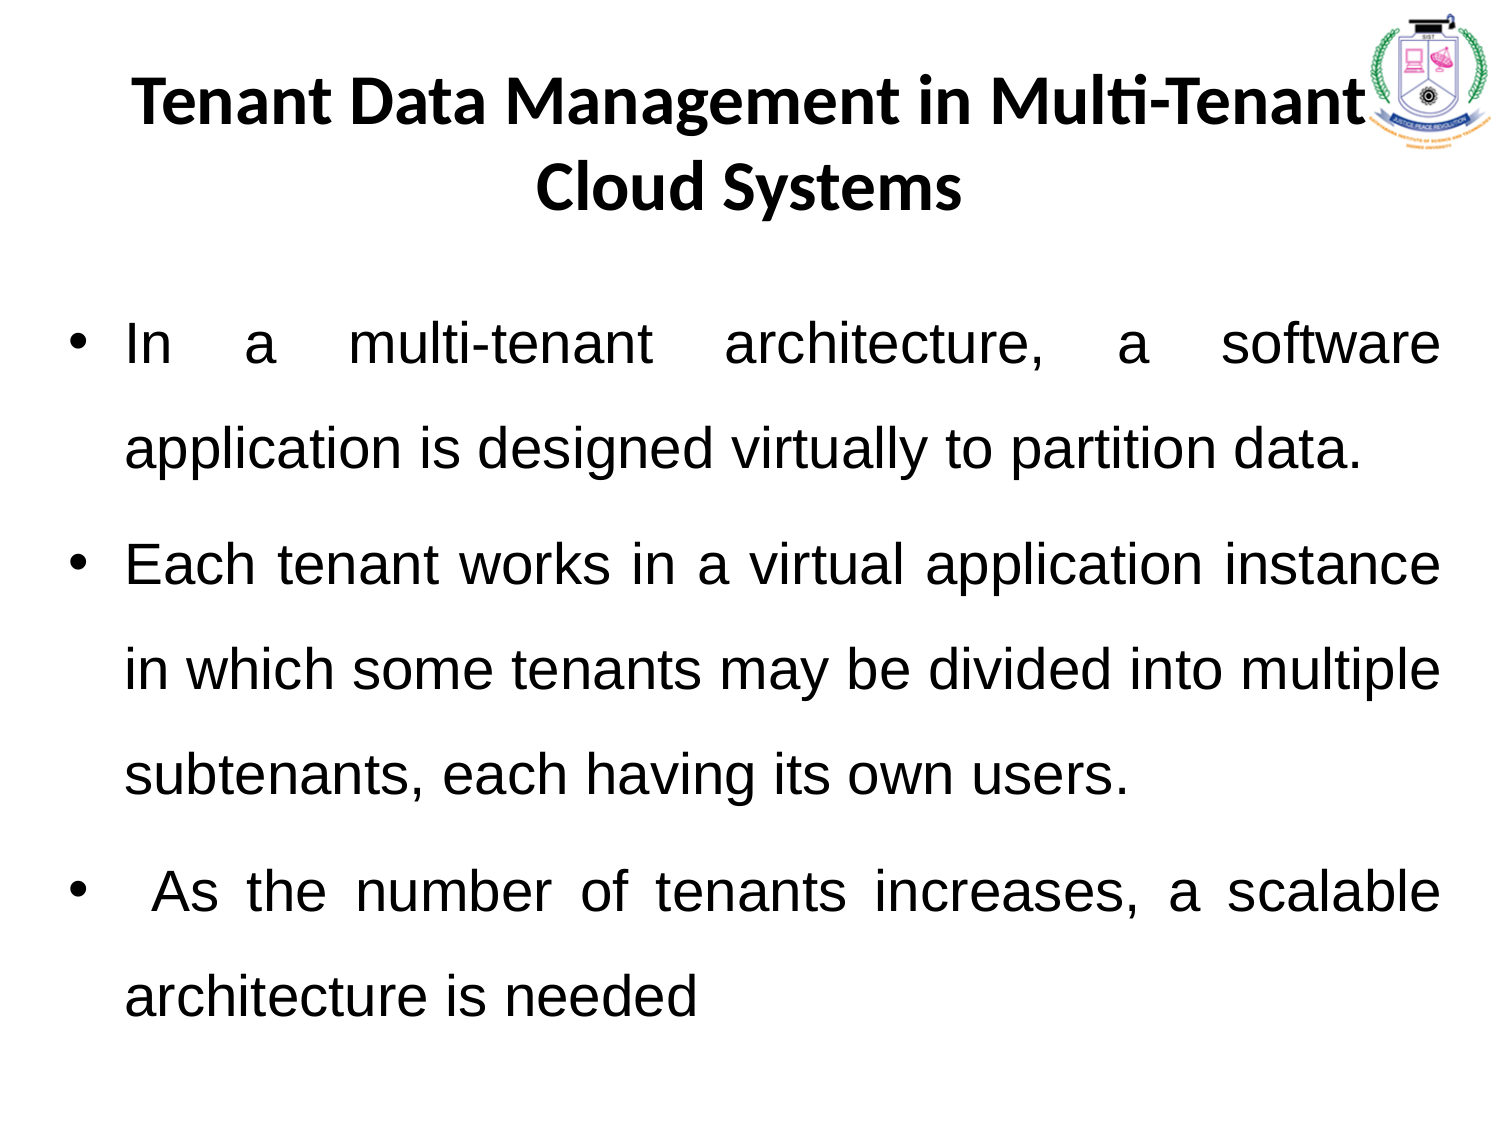

# Tenant Data Management in Multi-Tenant Cloud Systems
In a multi-tenant architecture, a software application is designed virtually to partition data.
Each tenant works in a virtual application instance in which some tenants may be divided into multiple subtenants, each having its own users.
 As the number of tenants increases, a scalable architecture is needed